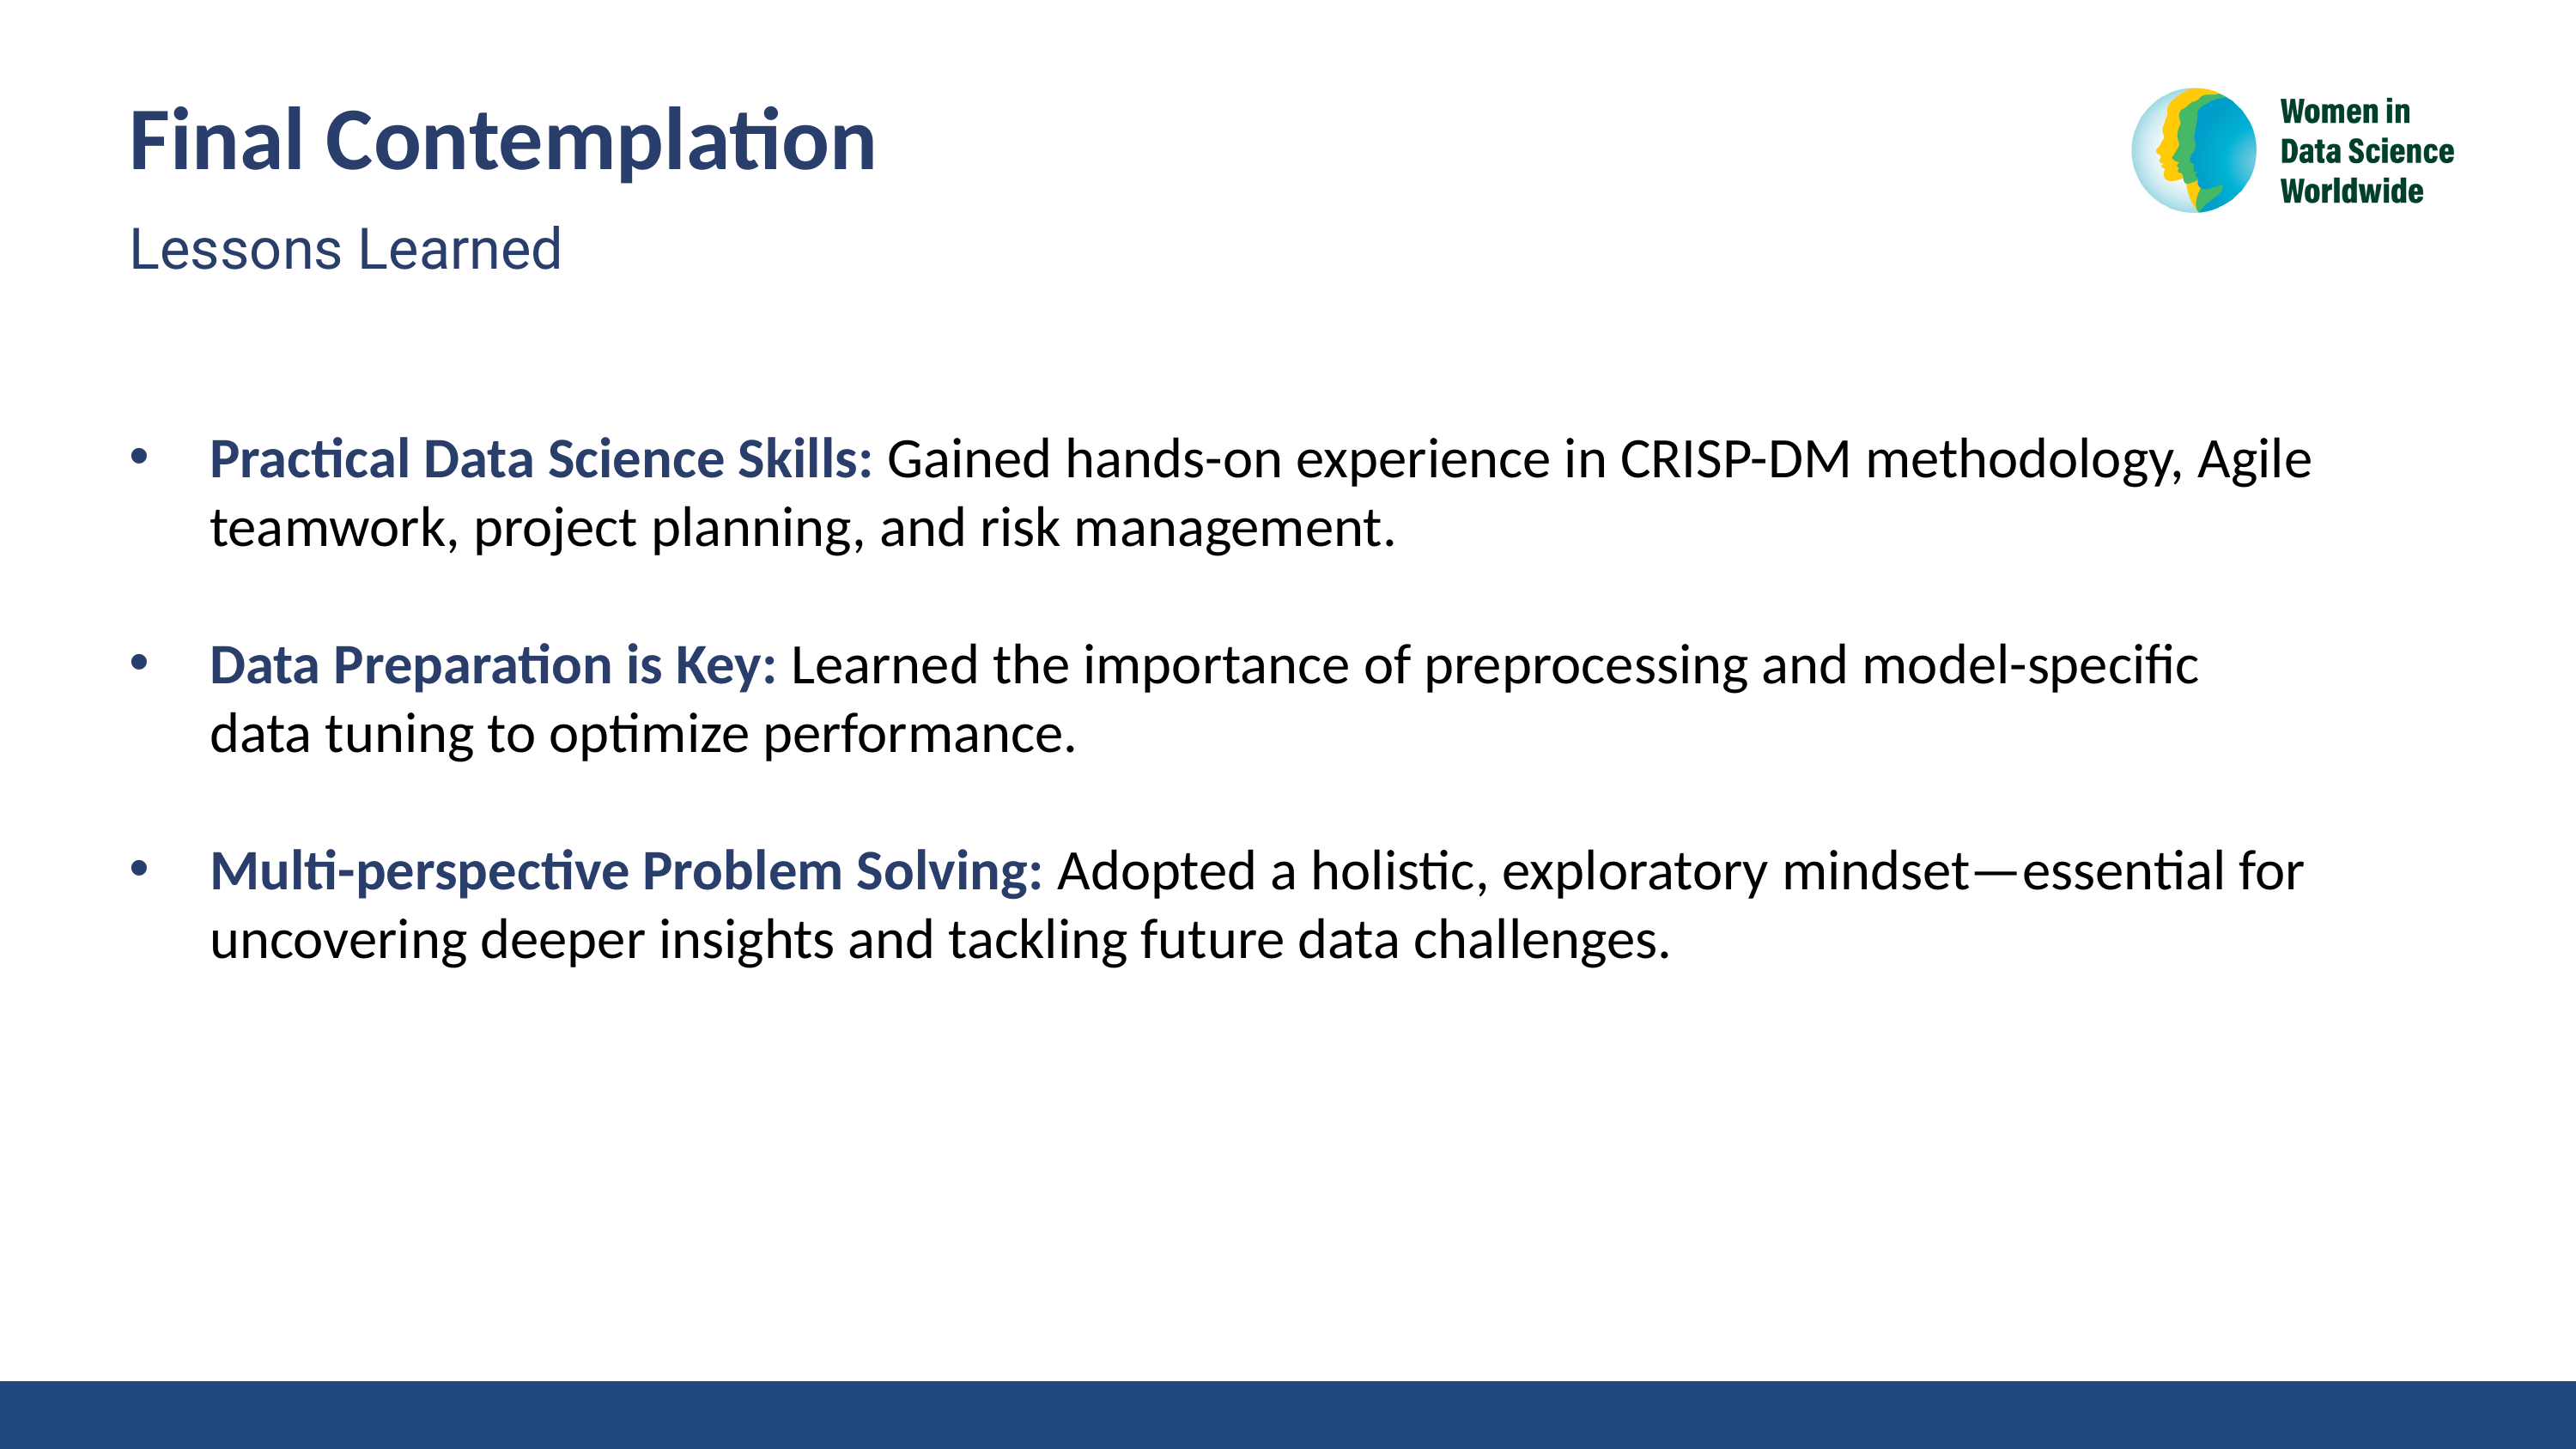

Final Contemplation

Lessons Learned
Practical Data Science Skills: Gained hands-on experience in CRISP-DM methodology, Agile teamwork, project planning, and risk management.

Data Preparation is Key: Learned the importance of preprocessing and model-specific data tuning to optimize performance.

Multi-perspective Problem Solving: Adopted a holistic, exploratory mindset—essential for uncovering deeper insights and tackling future data challenges.